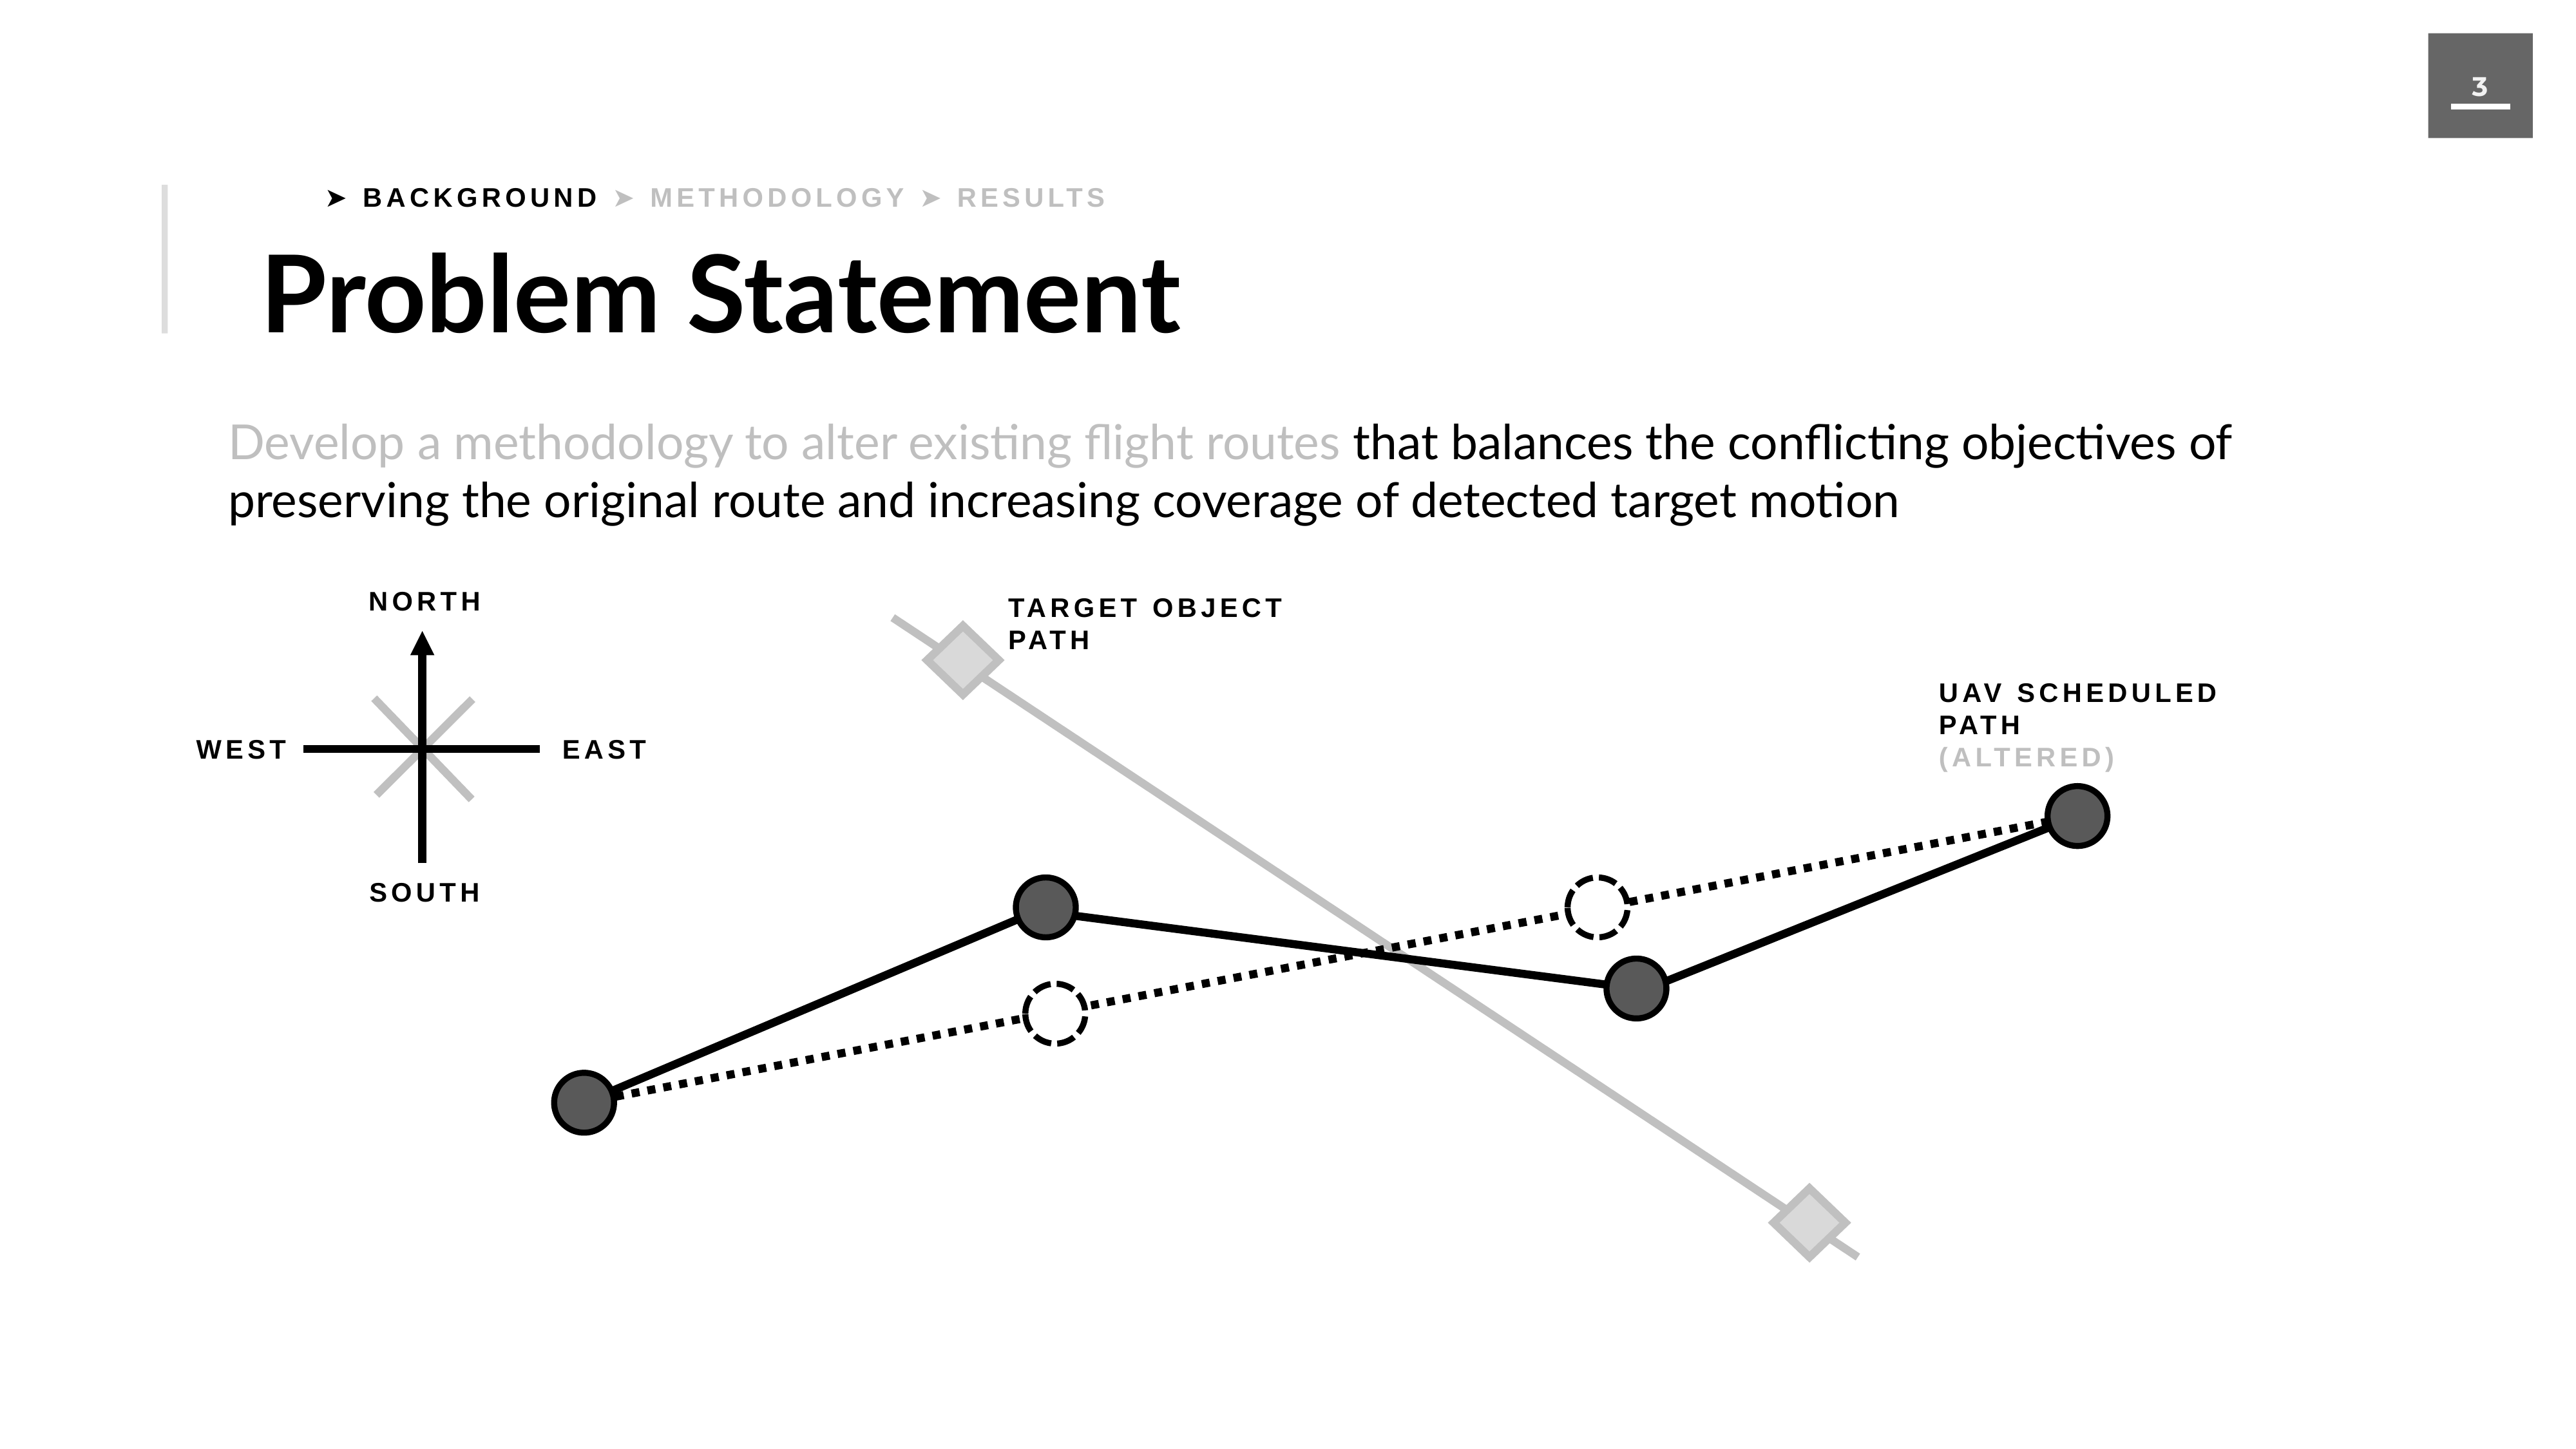

➤ BACKGROUND ➤ METHODOLOGY ➤ RESULTS
Problem Statement

Develop a methodology to alter existing flight routes that balances the conflicting objectives of preserving the original route and increasing coverage of detected target motion
NORTH
TARGET OBJECT PATH

UAV SCHEDULED PATH
(ALTERED)
EAST
WEST

SOUTH